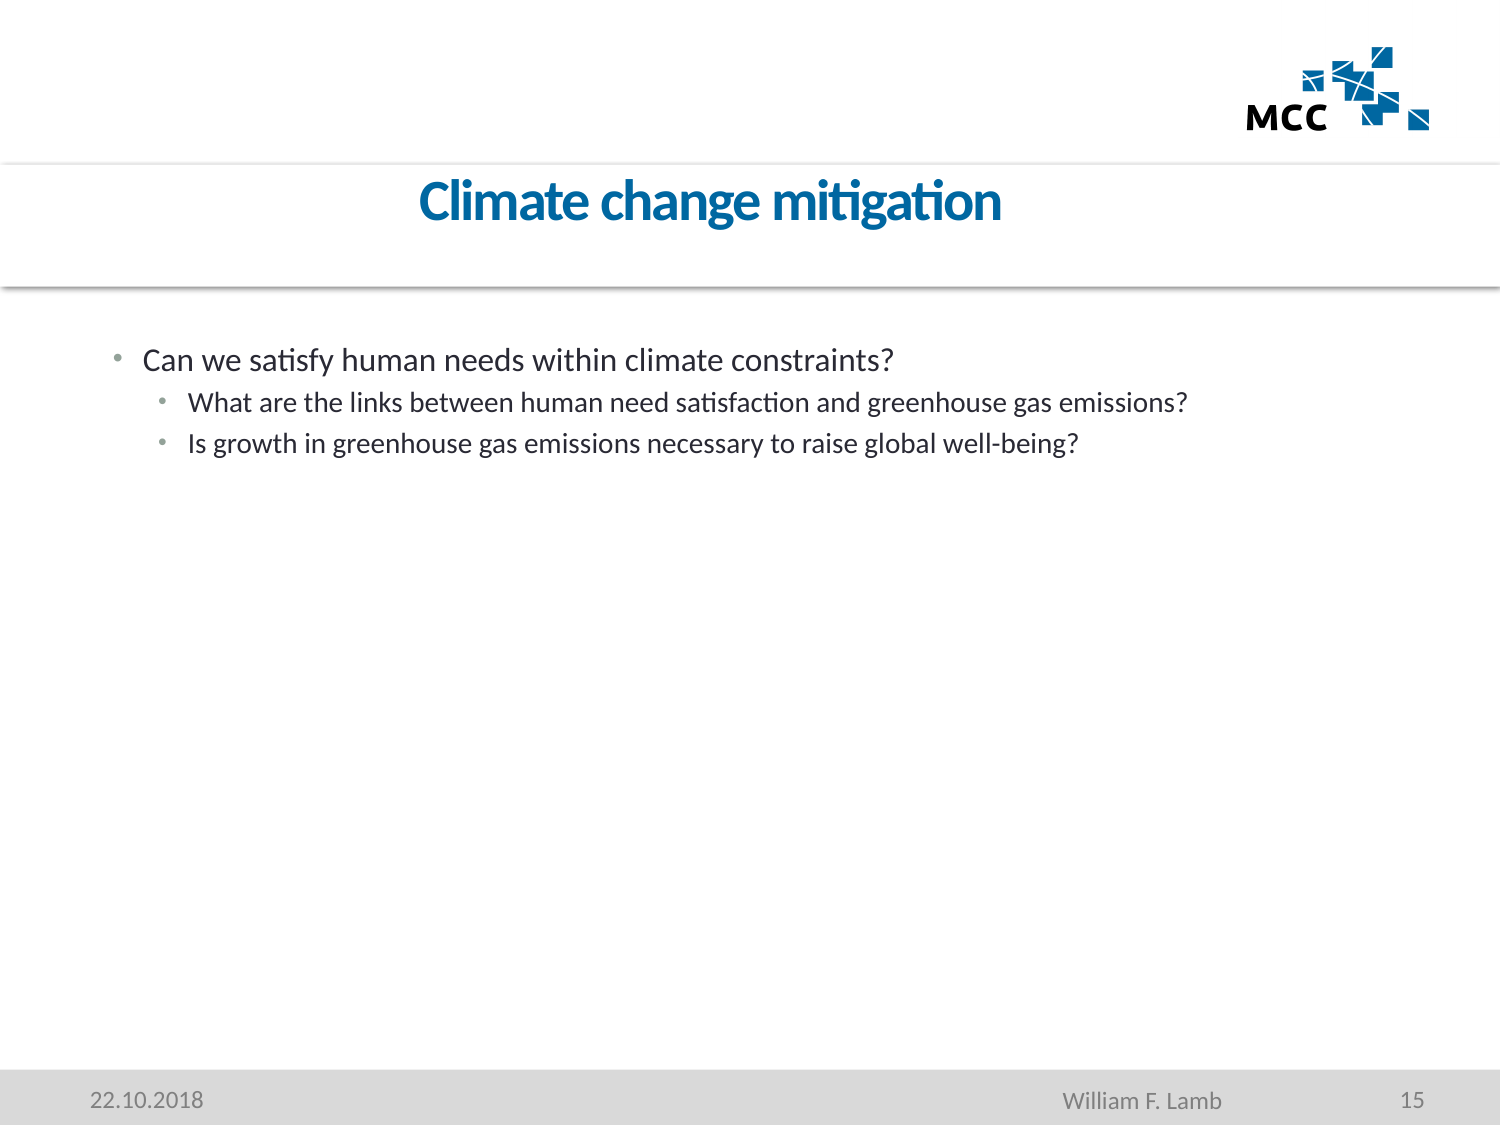

Climate change mitigation
Can we satisfy human needs within climate constraints?
What are the links between human need satisfaction and greenhouse gas emissions?
Is growth in greenhouse gas emissions necessary to raise global well-being?